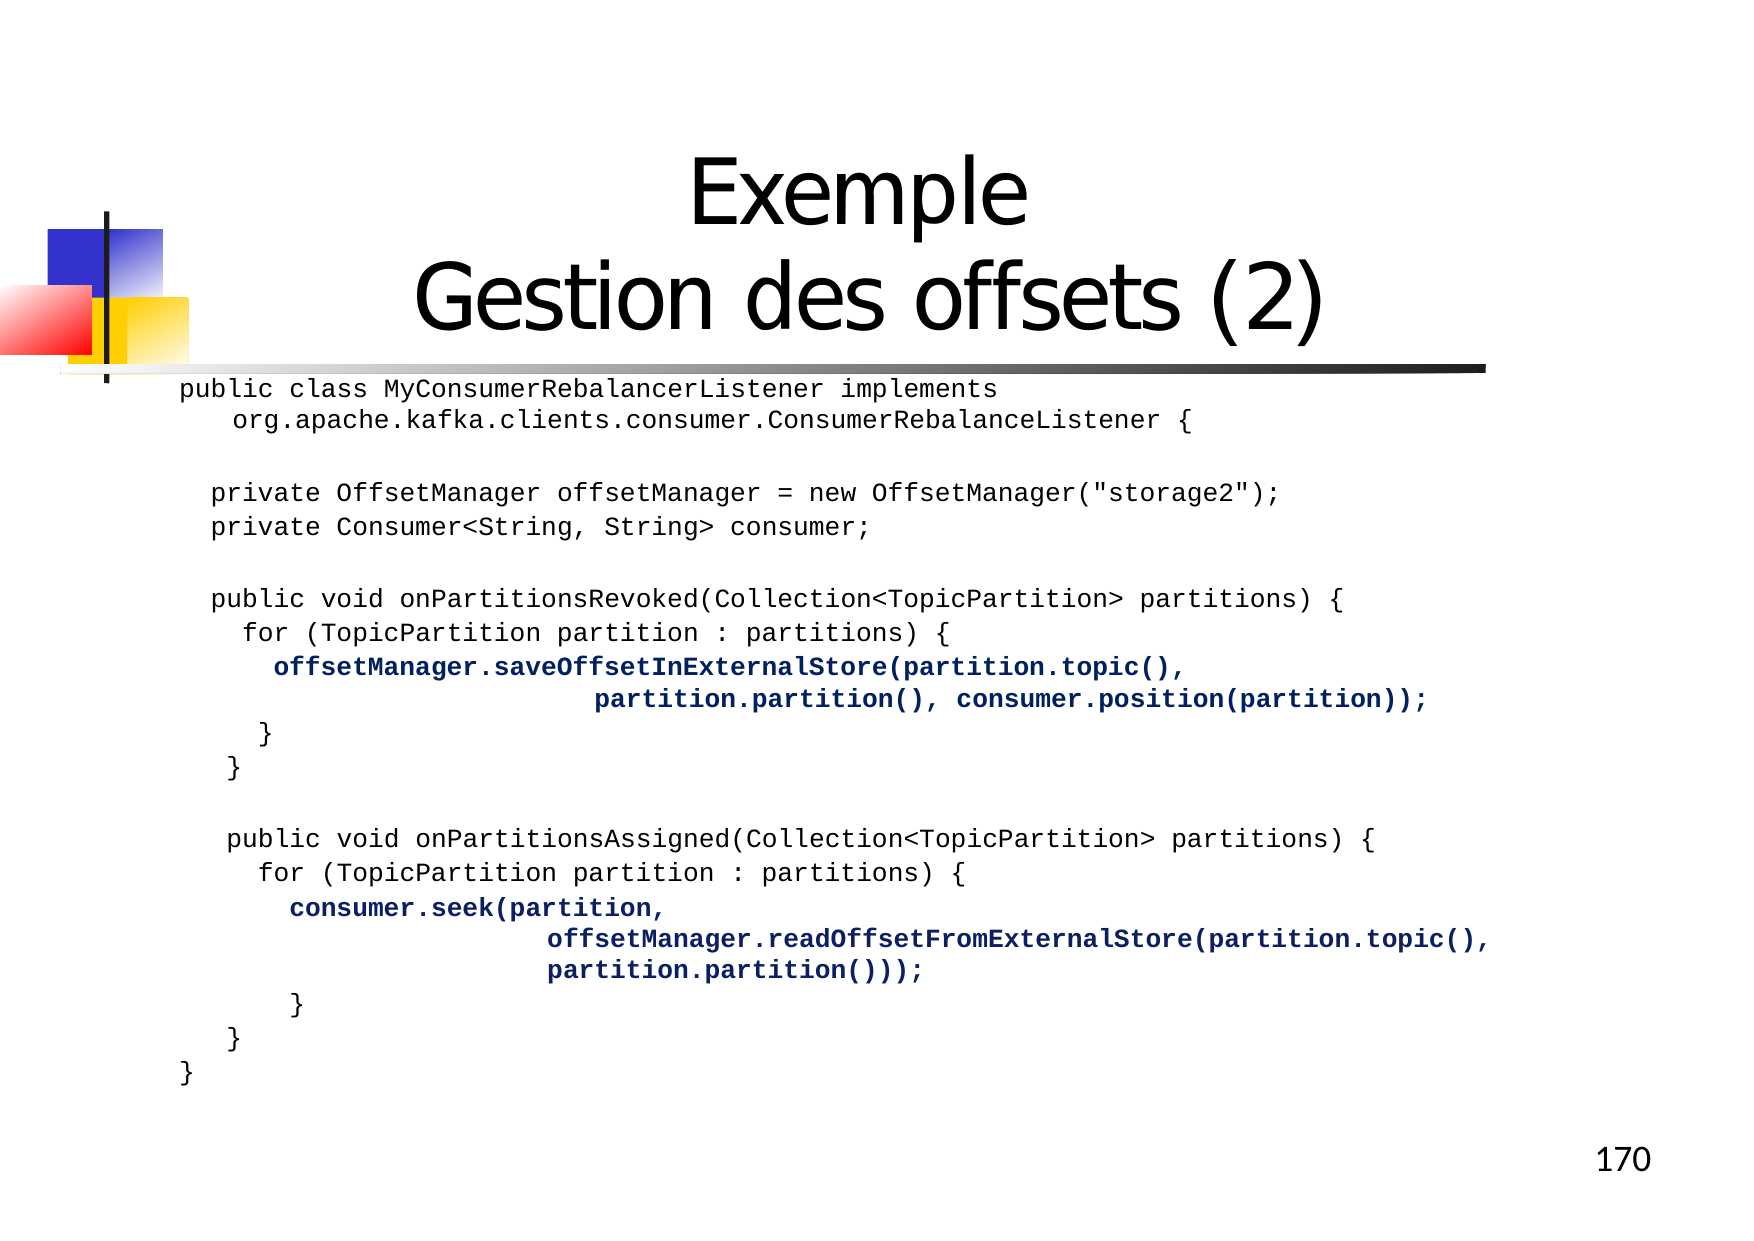

Exemple
Gestion des offsets (2)
public class MyConsumerRebalancerListener implements                                 org.apache.kafka.clients.consumer.ConsumerRebalanceListener {

  private OffsetManager offsetManager = new OffsetManager("storage2");
  private Consumer<String, String> consumer;

  public void onPartitionsRevoked(Collection<TopicPartition> partitions) {
    for (TopicPartition partition : partitions) {
      offsetManager.saveOffsetInExternalStore(partition.topic(),
                       partition.partition(), consumer.position(partition));
     }
   }

   public void onPartitionsAssigned(Collection<TopicPartition> partitions) {
     for (TopicPartition partition : partitions) {
       consumer.seek(partition,
                    offsetManager.readOffsetFromExternalStore(partition.topic(),
                    partition.partition()));
       }
   }
}